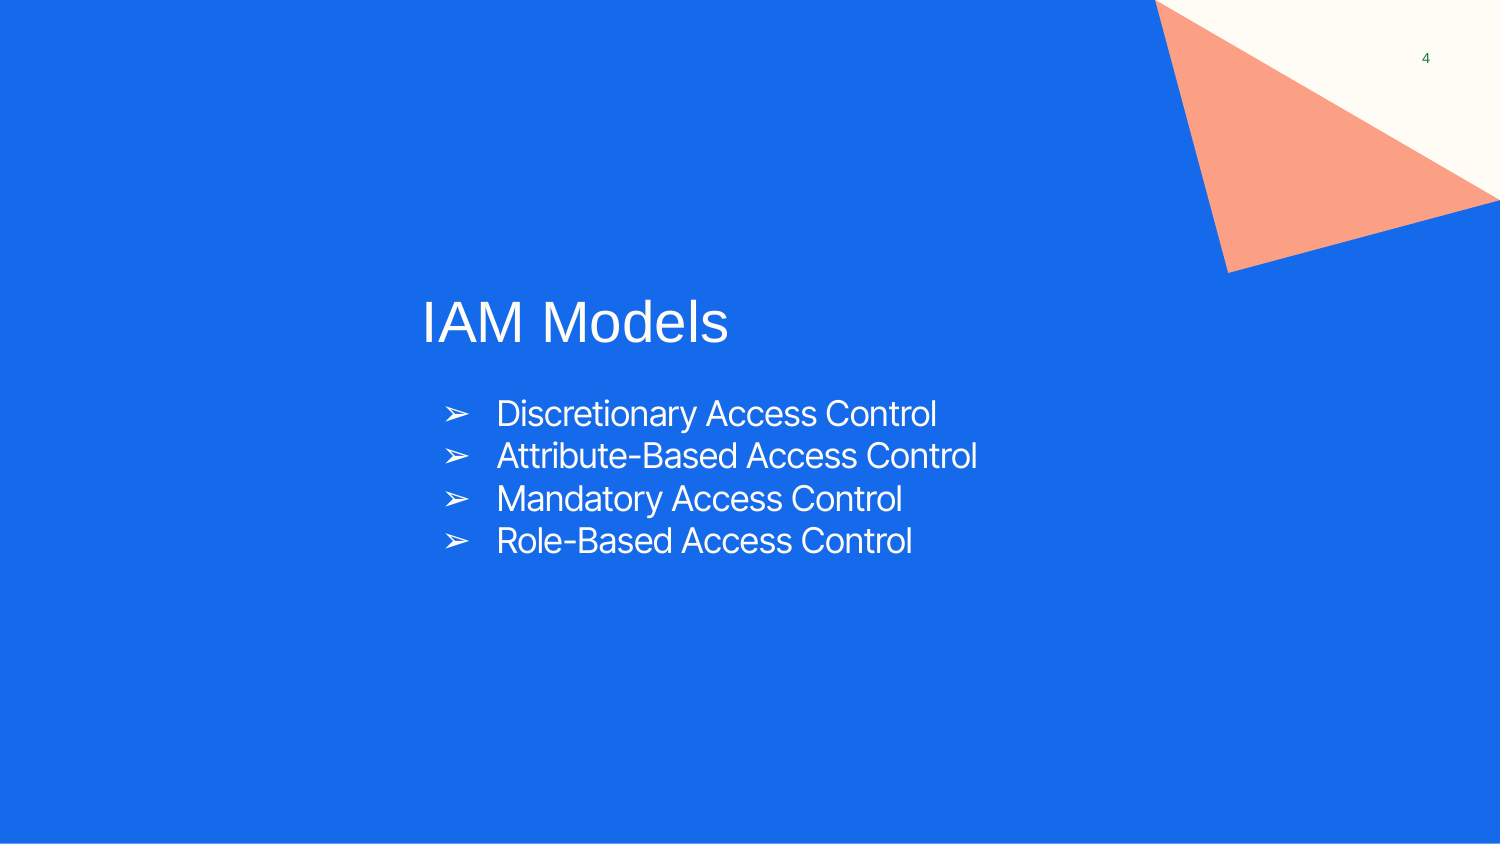

4
# IAM Models
Discretionary Access Control
Attribute-Based Access Control
Mandatory Access Control
Role-Based Access Control